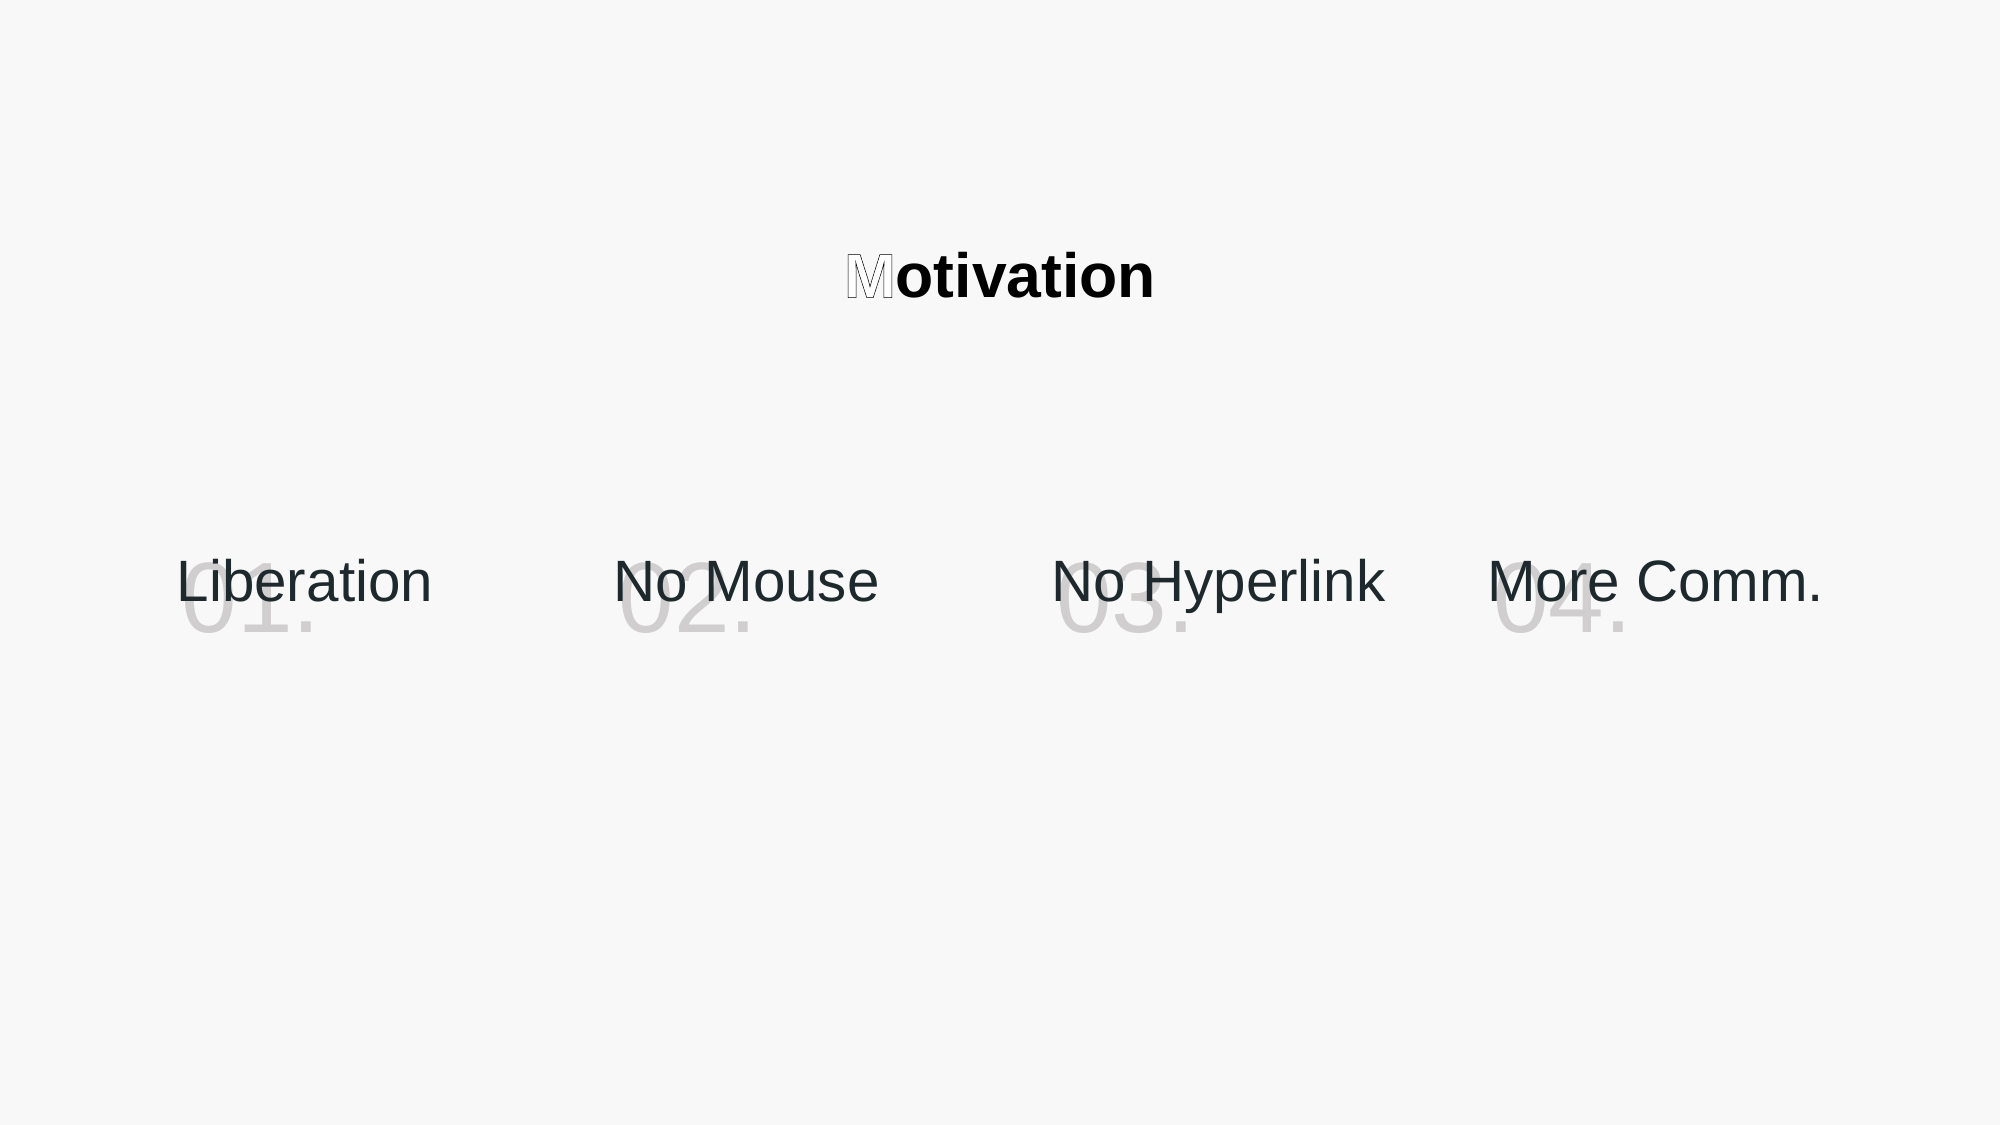

Motivation
01.
02.
03.
04.
Liberation
No Mouse
No Hyperlink
More Comm.